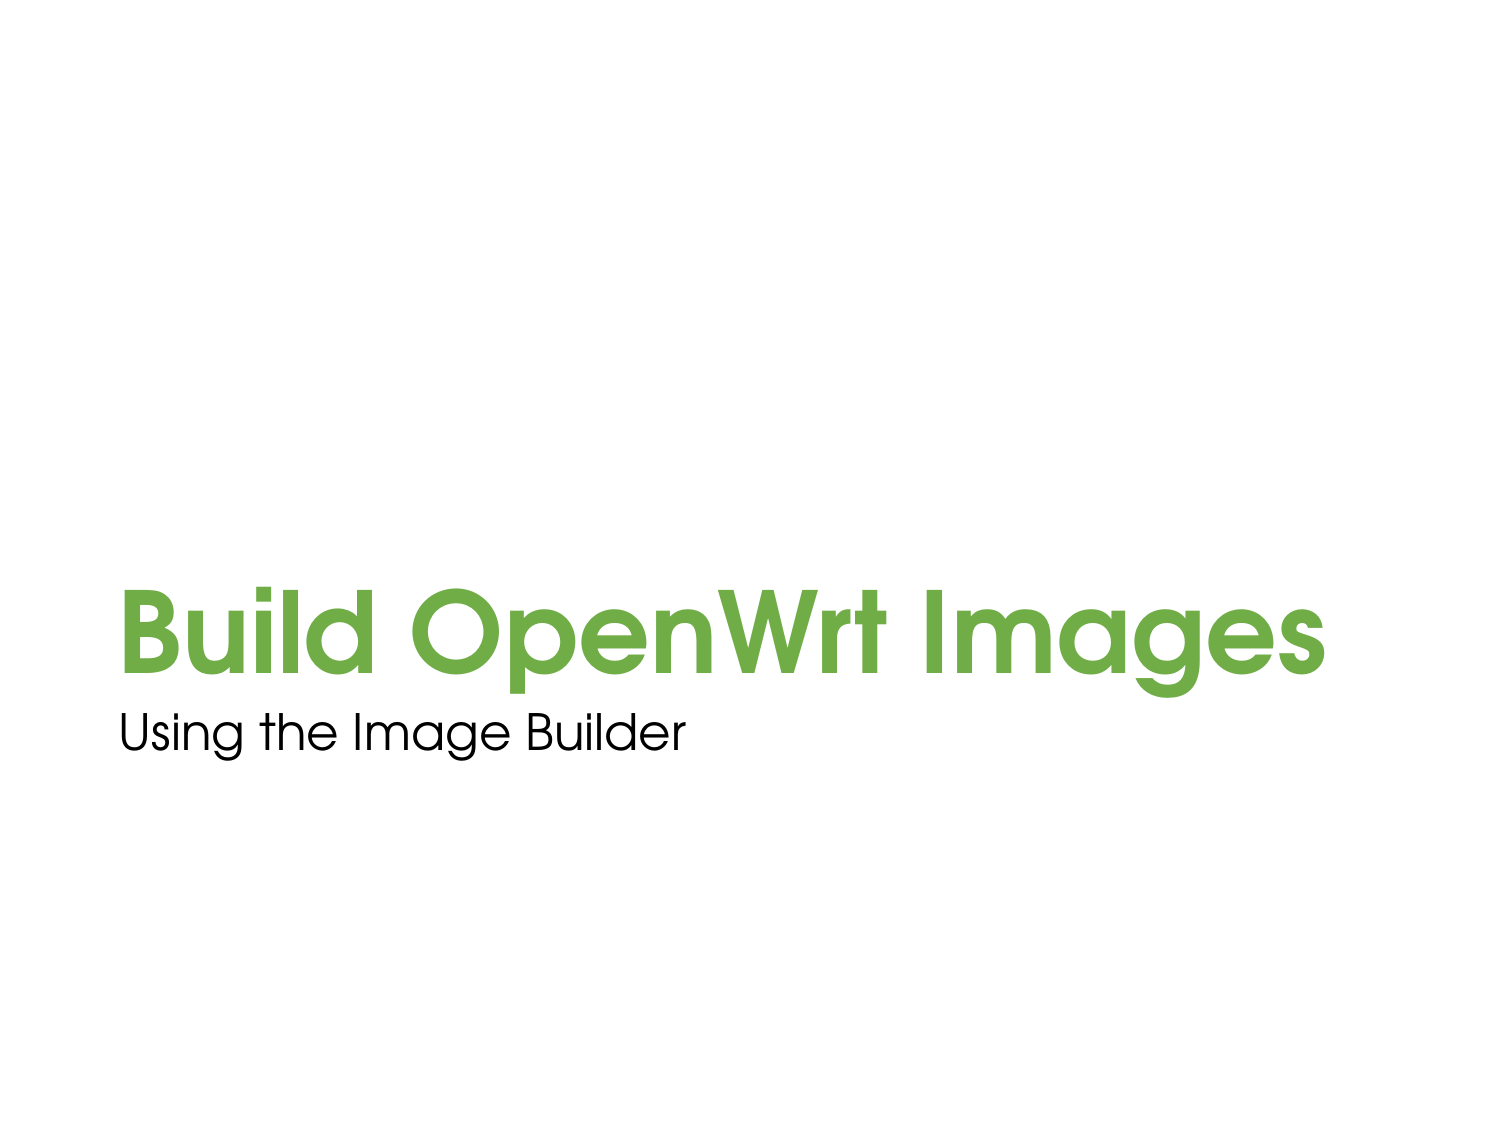

# Build OpenWrt Images
Using the Image Builder